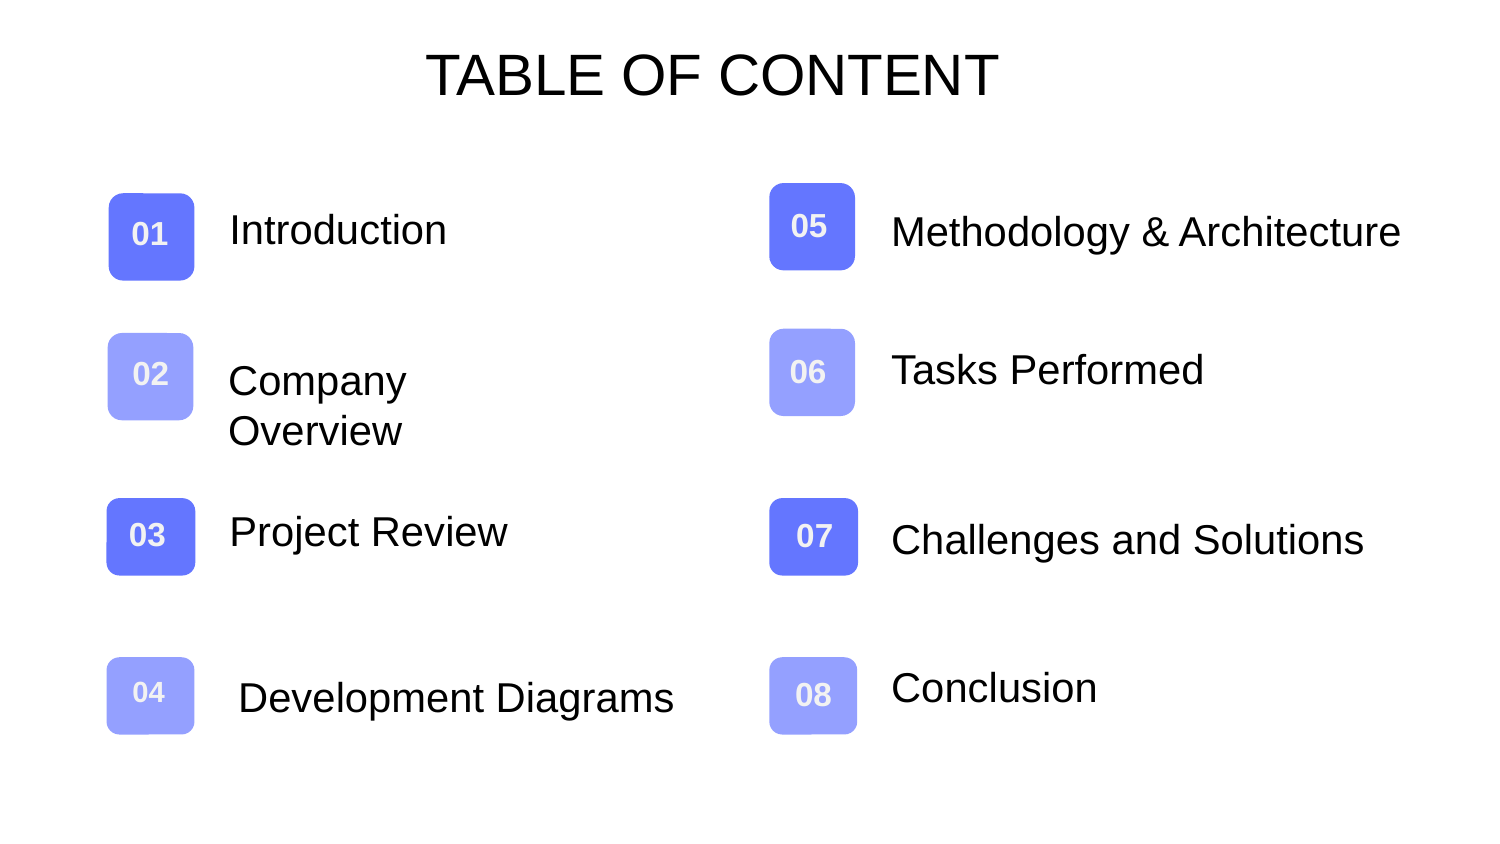

# TABLE OF CONTENT

Introduction
Methodology & Architecture
05
01

Tasks Performed
06
02
Company Overview
Project Review

Challenges and Solutions
03
07
Conclusion

Development Diagrams
04
08